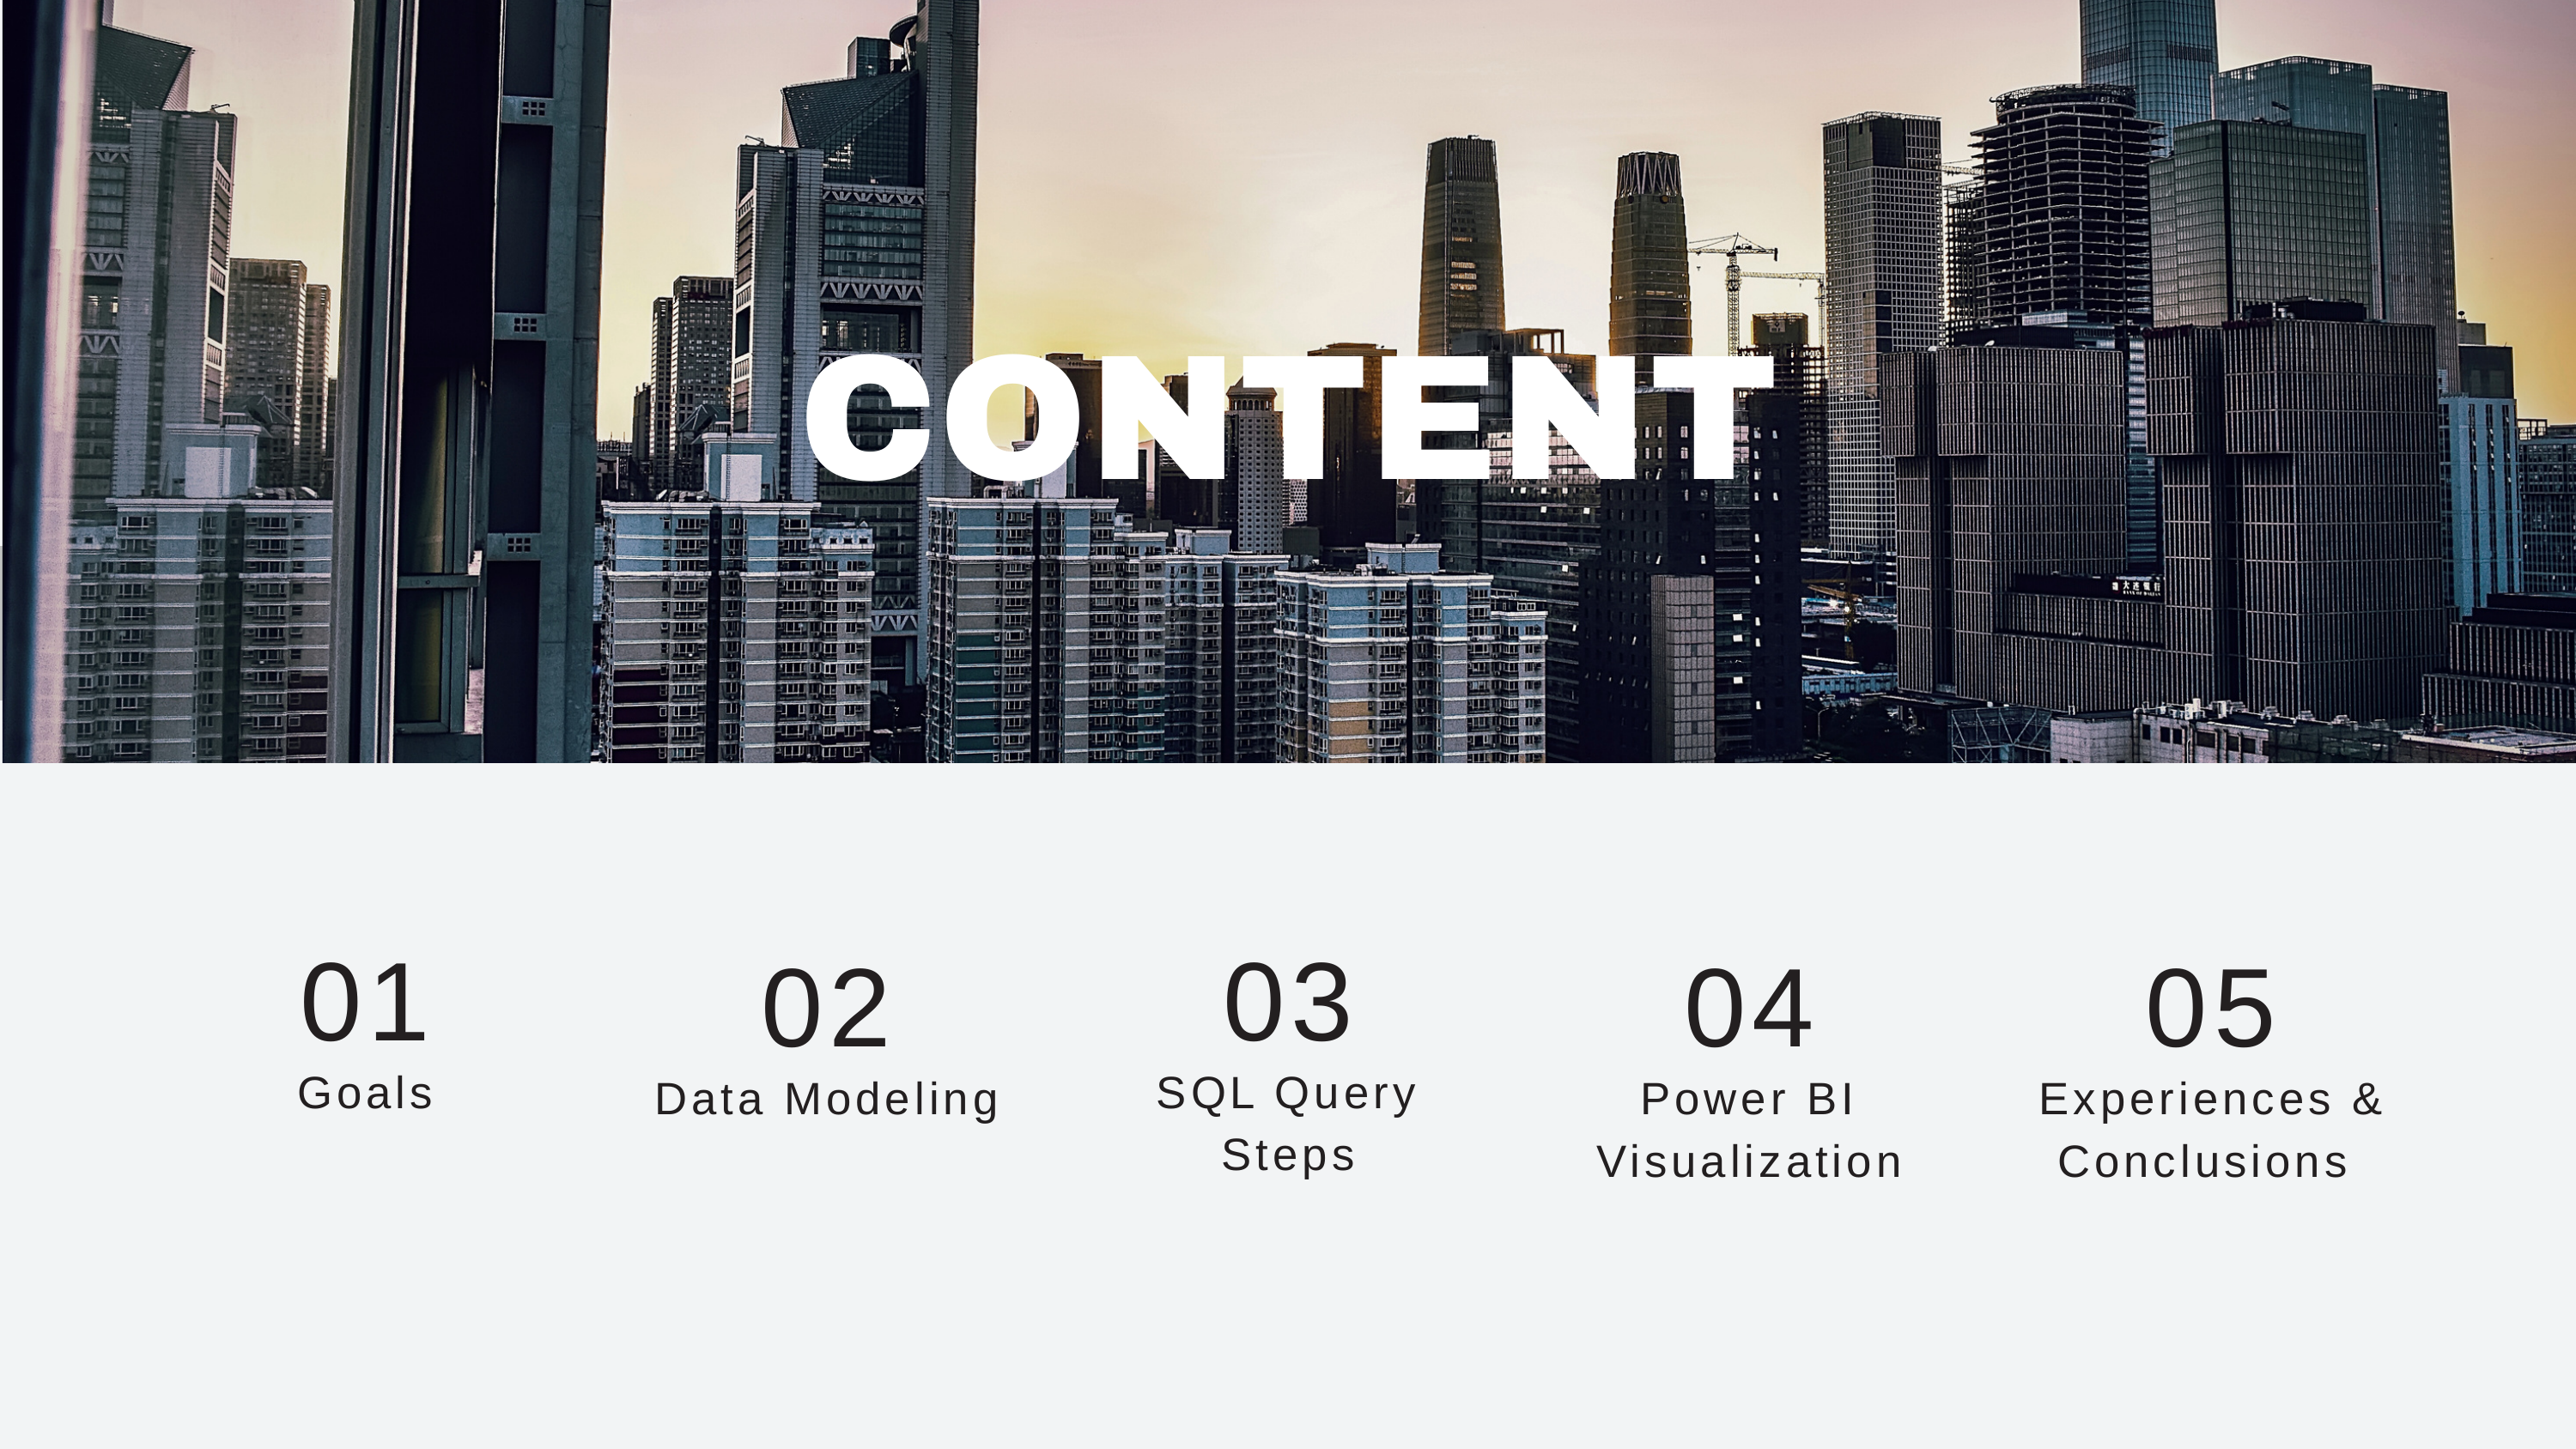

CONTENT
01
03
02
04
05
Goals
SQL Query Steps
Data Modeling
Power BI Visualization
Experiences &
Conclusions